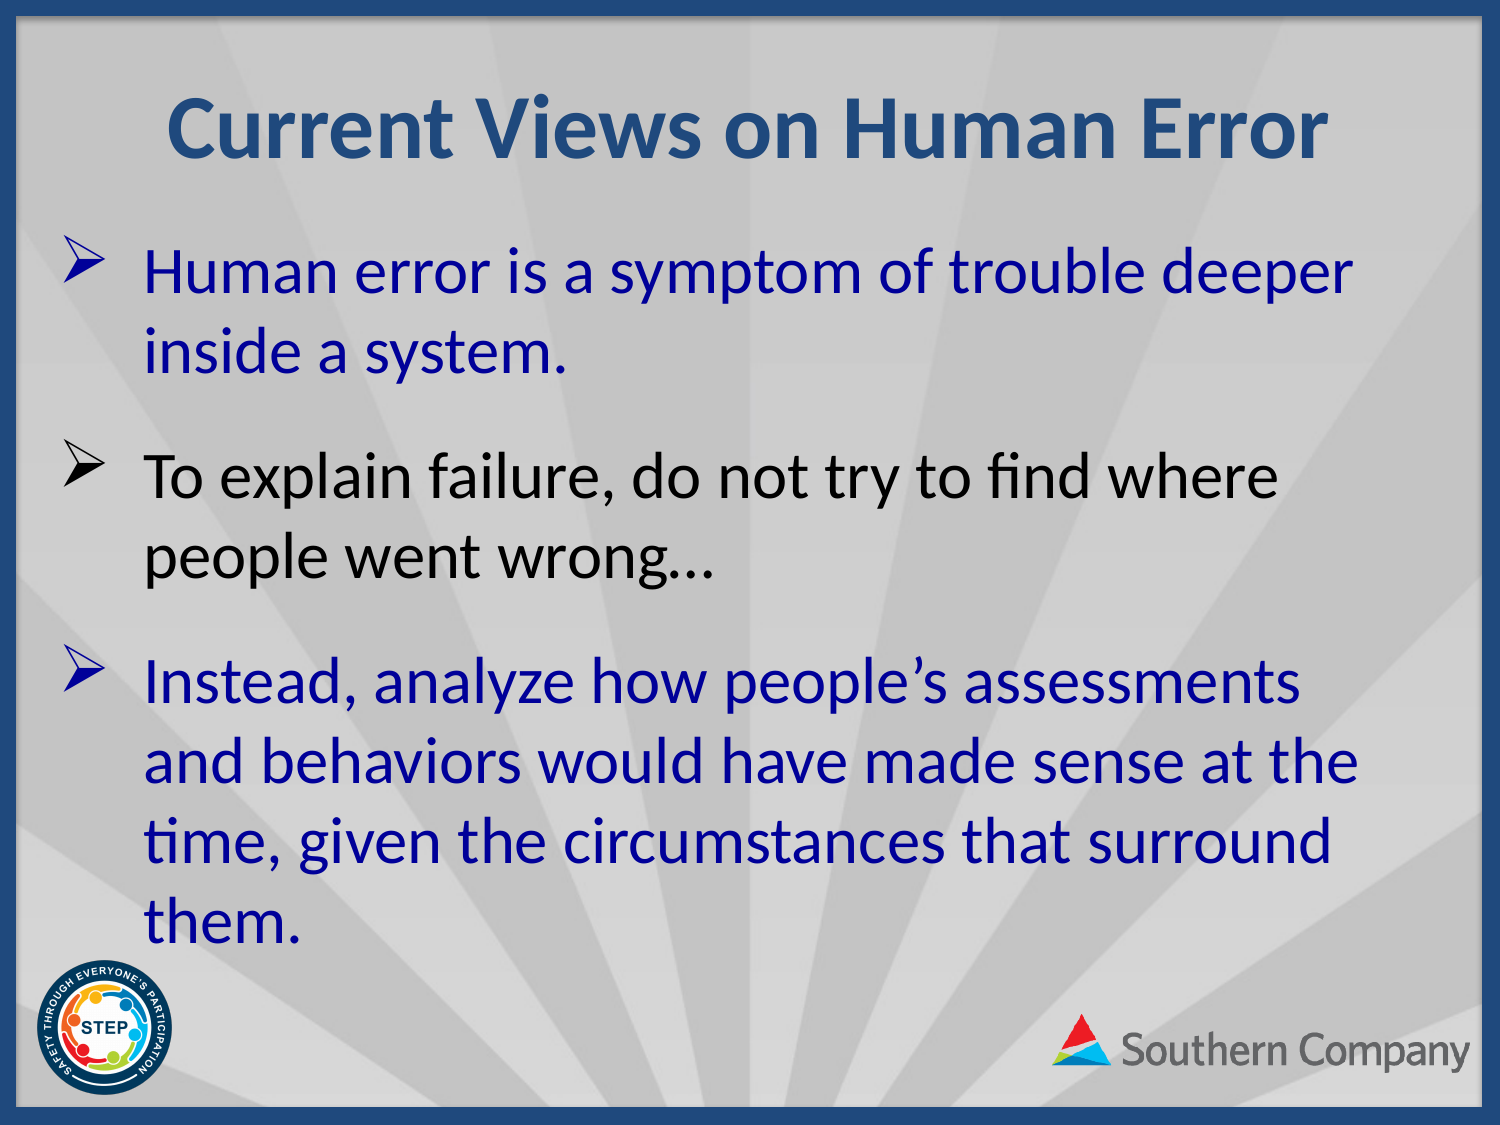

# Current Views on Human Error
Human error is a symptom of trouble deeper inside a system.
To explain failure, do not try to find where people went wrong…
Instead, analyze how people’s assessments and behaviors would have made sense at the time, given the circumstances that surround them.